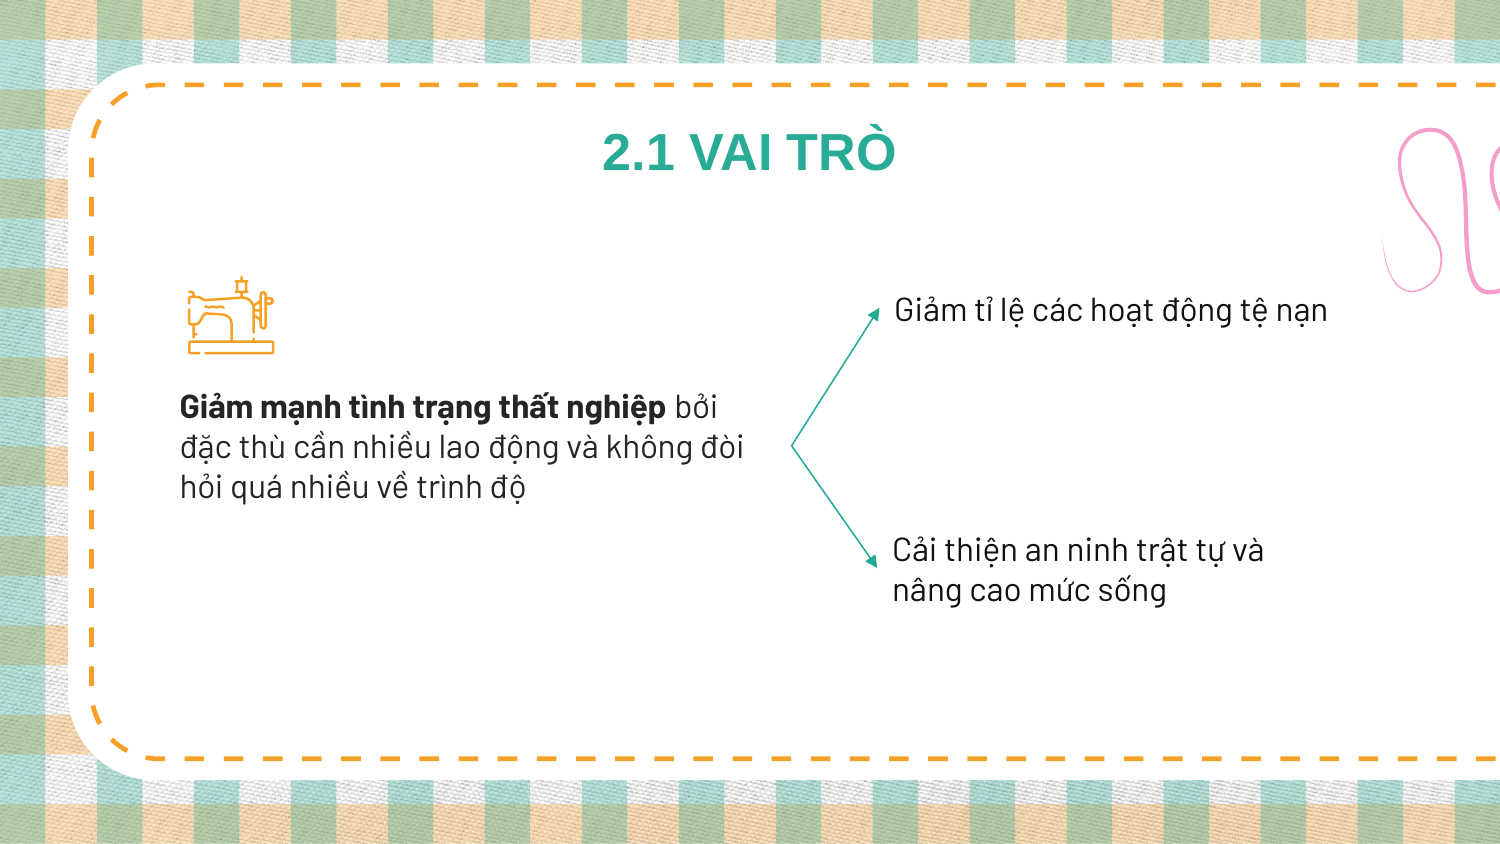

# 2.1 VAI TRÒ

Giảm tỉ lệ các hoạt động tệ nạn
Giảm mạnh tình trạng thất nghiệp bởi đặc thù cần nhiều lao động và không đòi hỏi quá nhiều về trình độ
Cải thiện an ninh trật tự và nâng cao mức sống